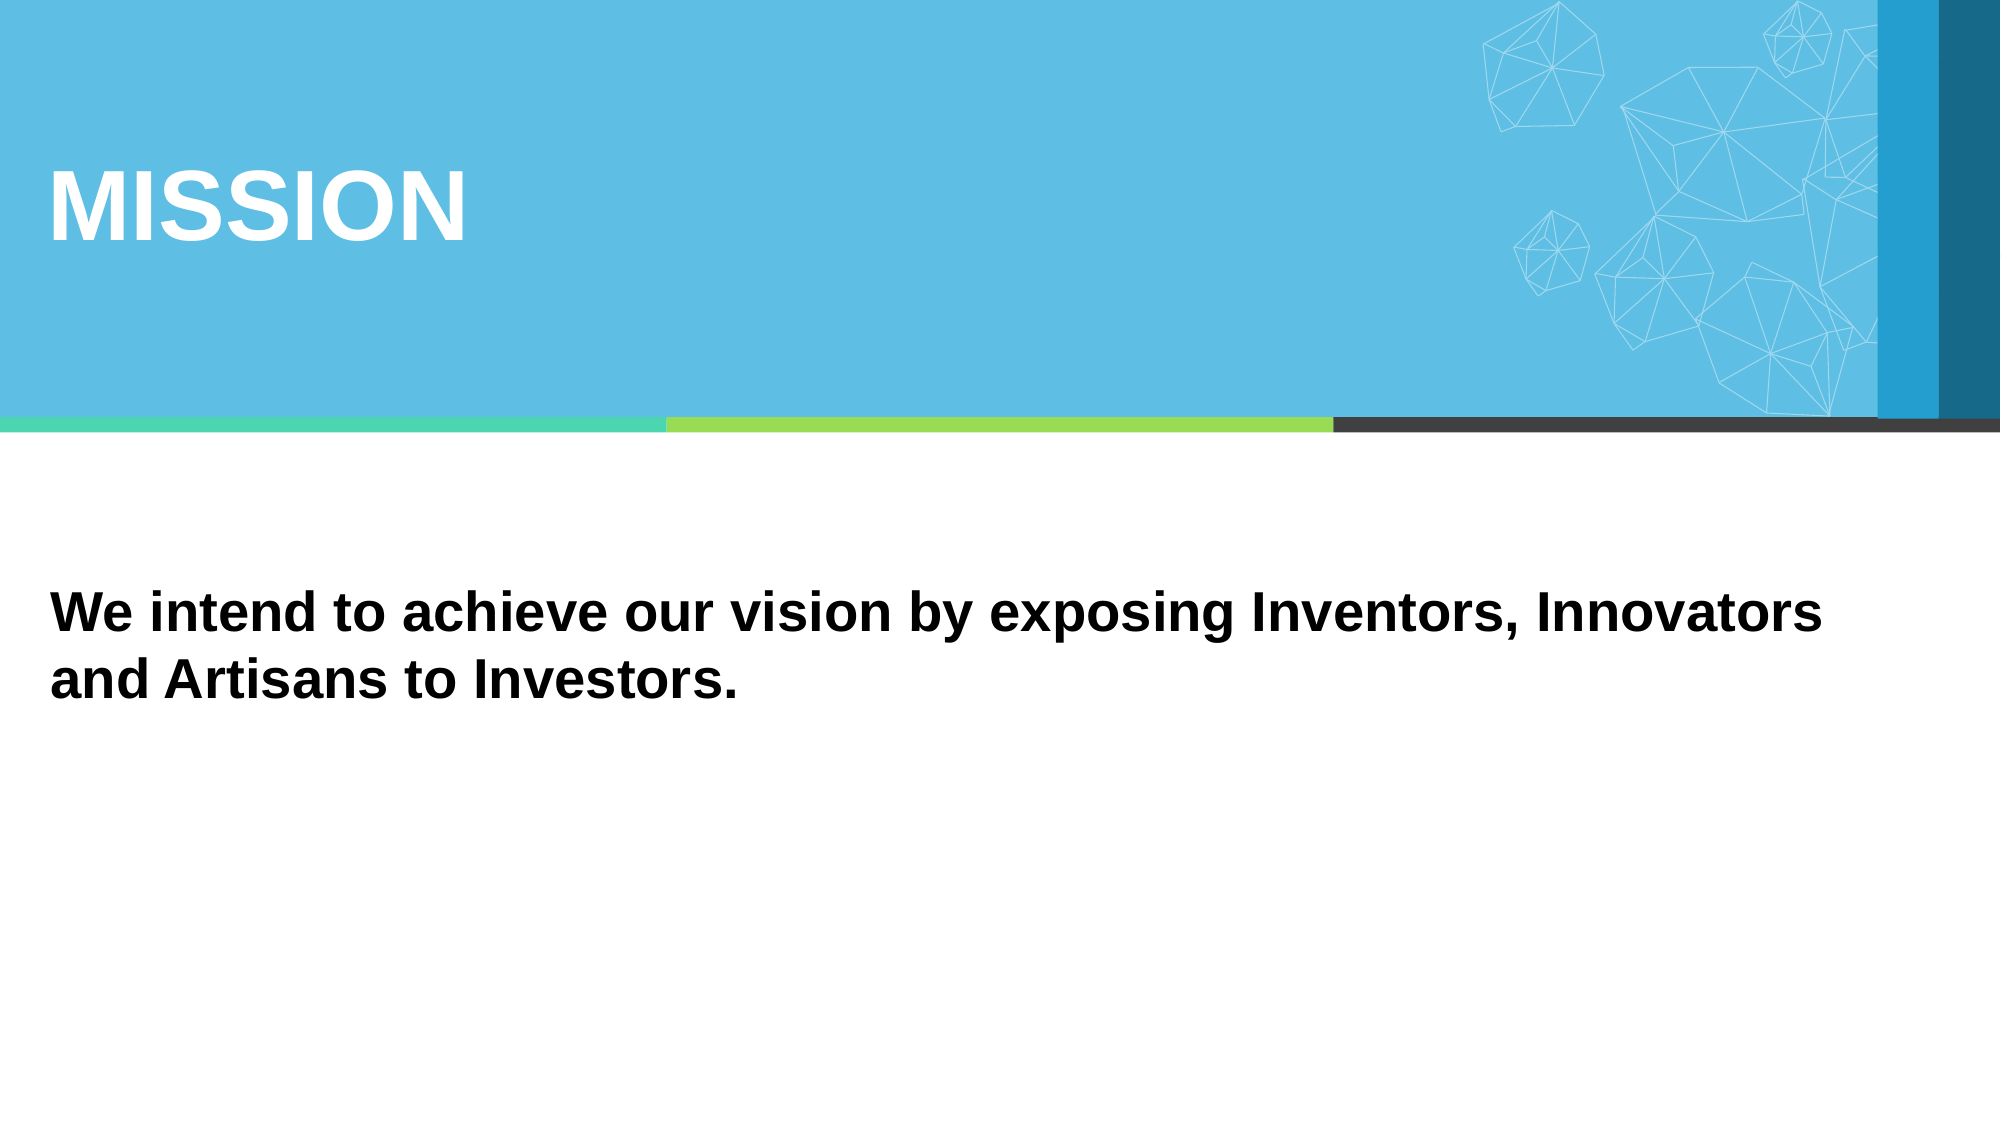

MISSION
We intend to achieve our vision by exposing Inventors, Innovators and Artisans to Investors.